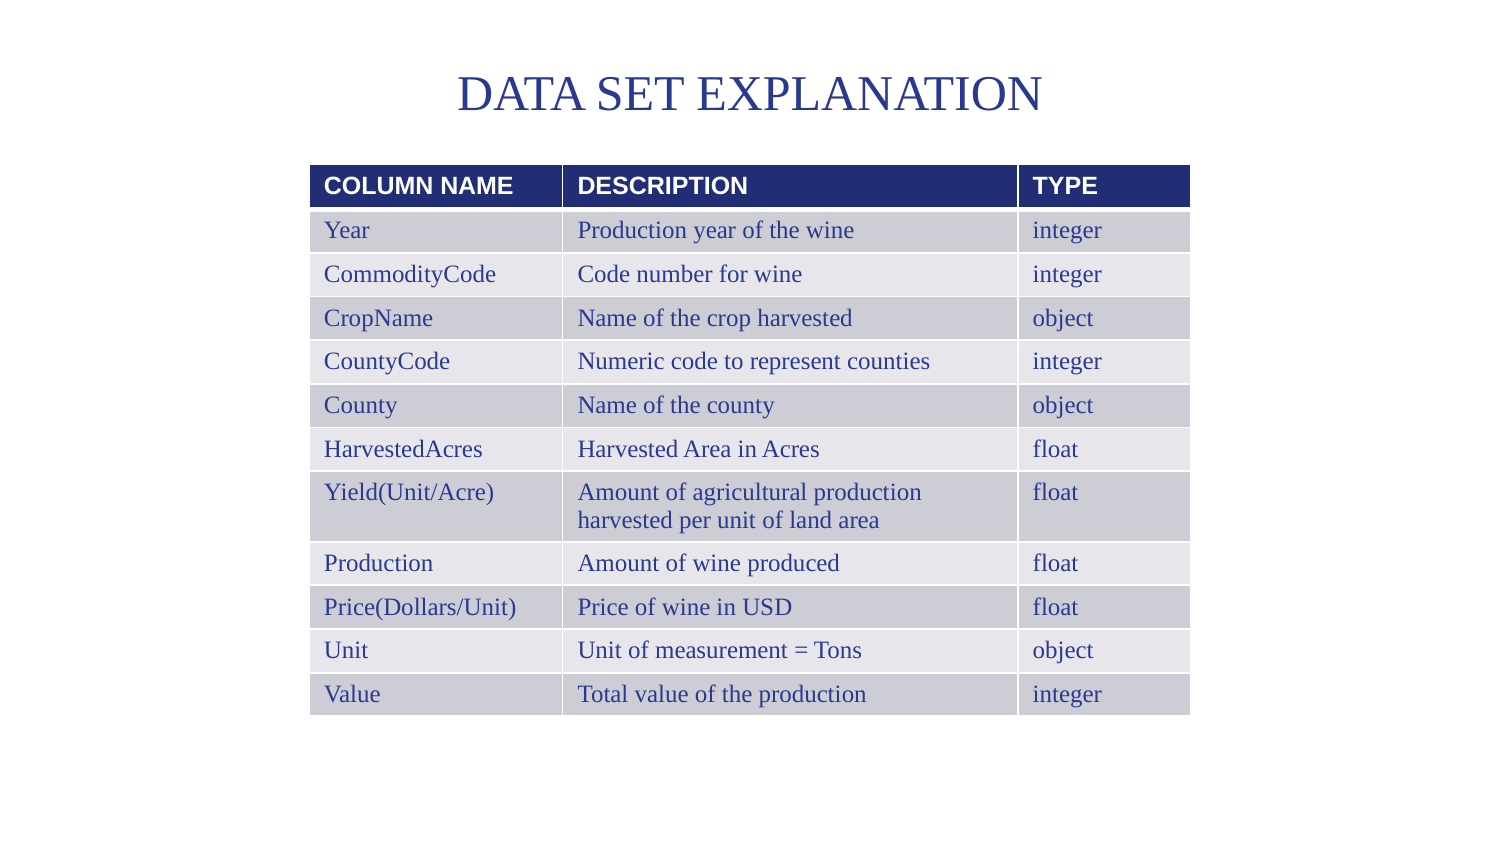

# DATA SET EXPLANATION
| COLUMN NAME | DESCRIPTION | TYPE |
| --- | --- | --- |
| Year | Production year of the wine | integer |
| CommodityCode | Code number for wine | integer |
| CropName | Name of the crop harvested | object |
| CountyCode | Numeric code to represent counties | integer |
| County | Name of the county | object |
| HarvestedAcres | Harvested Area in Acres | float |
| Yield(Unit/Acre) | Amount of agricultural production harvested per unit of land area | float |
| Production | Amount of wine produced | float |
| Price(Dollars/Unit) | Price of wine in USD | float |
| Unit | Unit of measurement = Tons | object |
| Value | Total value of the production | integer |